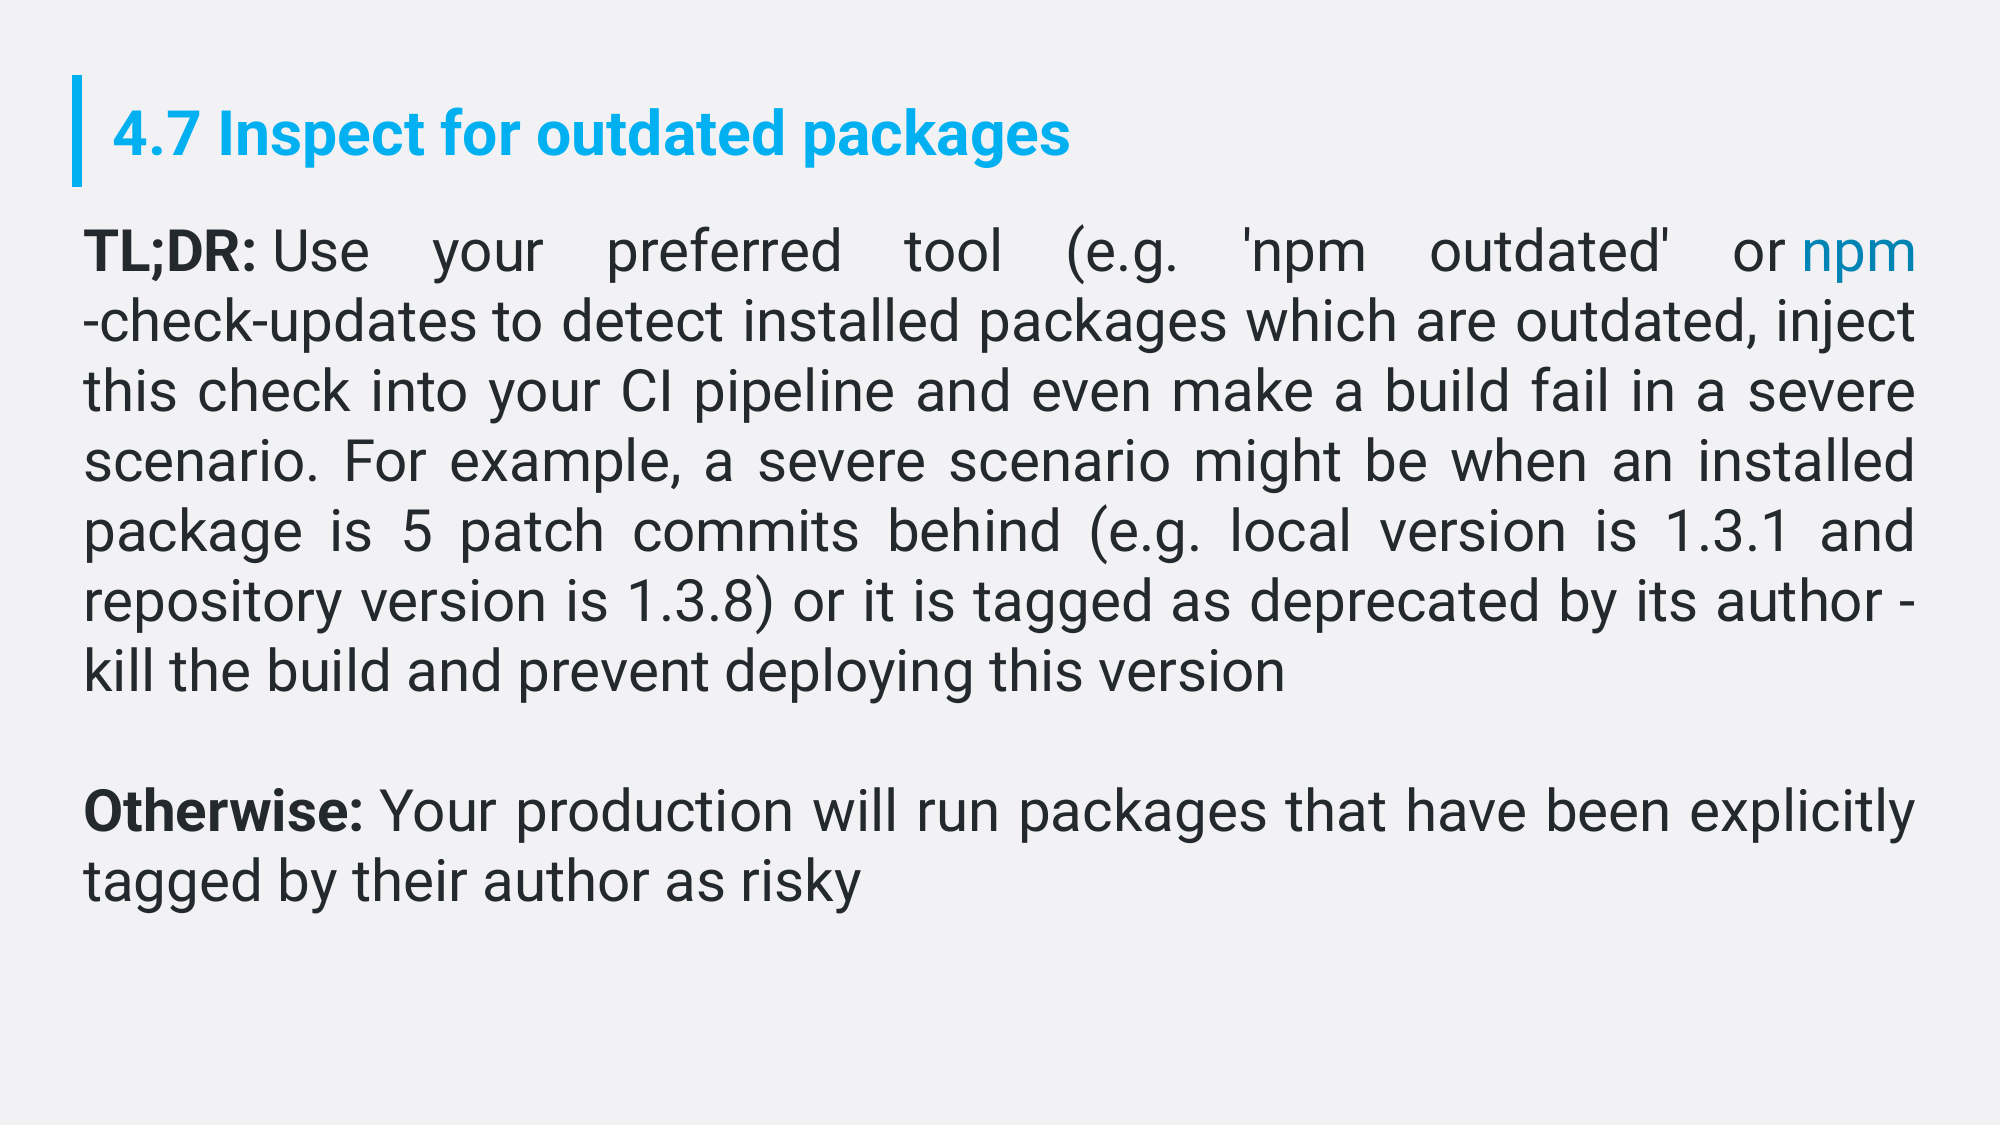

# 4.7 Inspect for outdated packages
TL;DR: Use your preferred tool (e.g. 'npm outdated' or npm-check-updates to detect installed packages which are outdated, inject this check into your CI pipeline and even make a build fail in a severe scenario. For example, a severe scenario might be when an installed package is 5 patch commits behind (e.g. local version is 1.3.1 and repository version is 1.3.8) or it is tagged as deprecated by its author - kill the build and prevent deploying this version

Otherwise: Your production will run packages that have been explicitly tagged by their author as risky